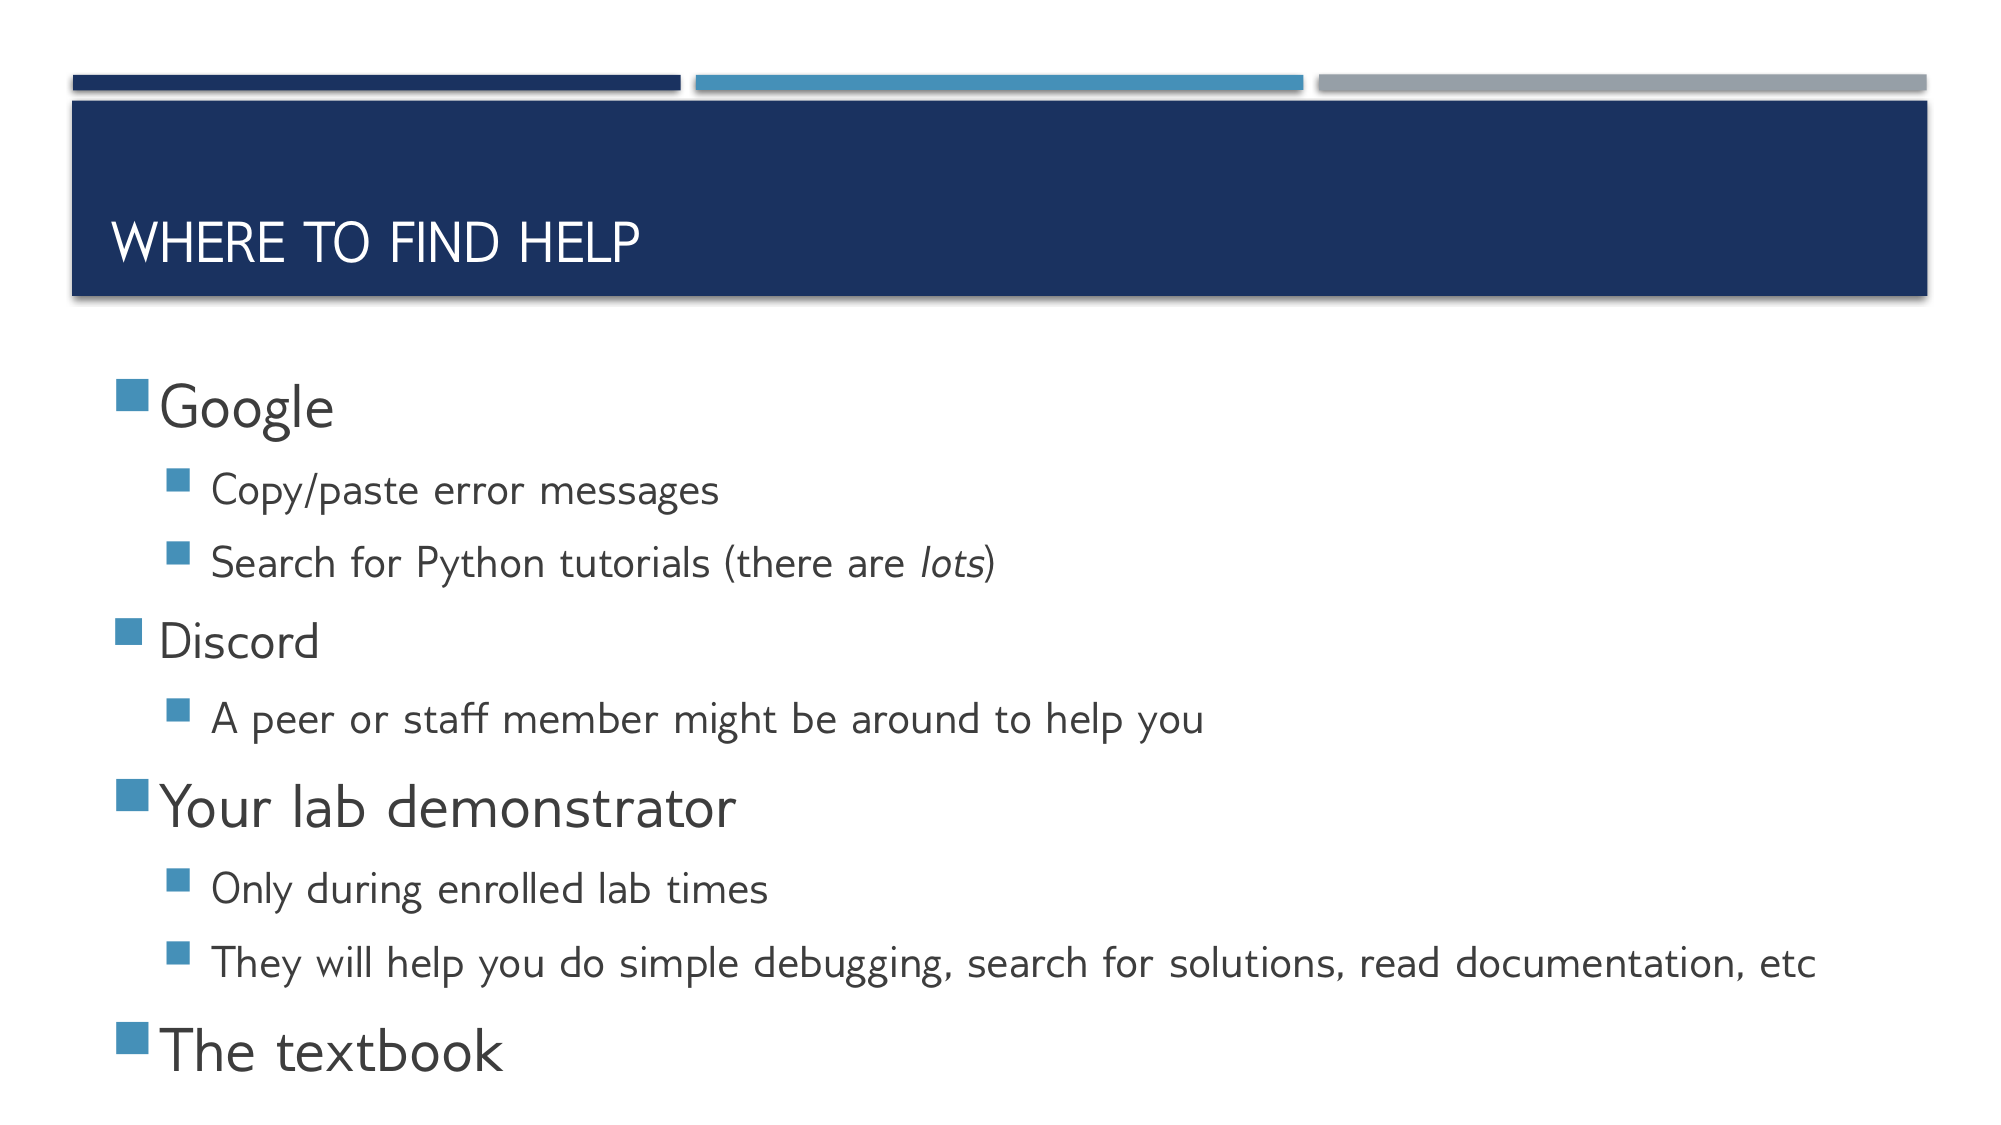

# Where to find help
Google
Copy/paste error messages
Search for Python tutorials (there are lots)
Discord
A peer or staff member might be around to help you
Your lab demonstrator
Only during enrolled lab times
They will help you do simple debugging, search for solutions, read documentation, etc
The textbook